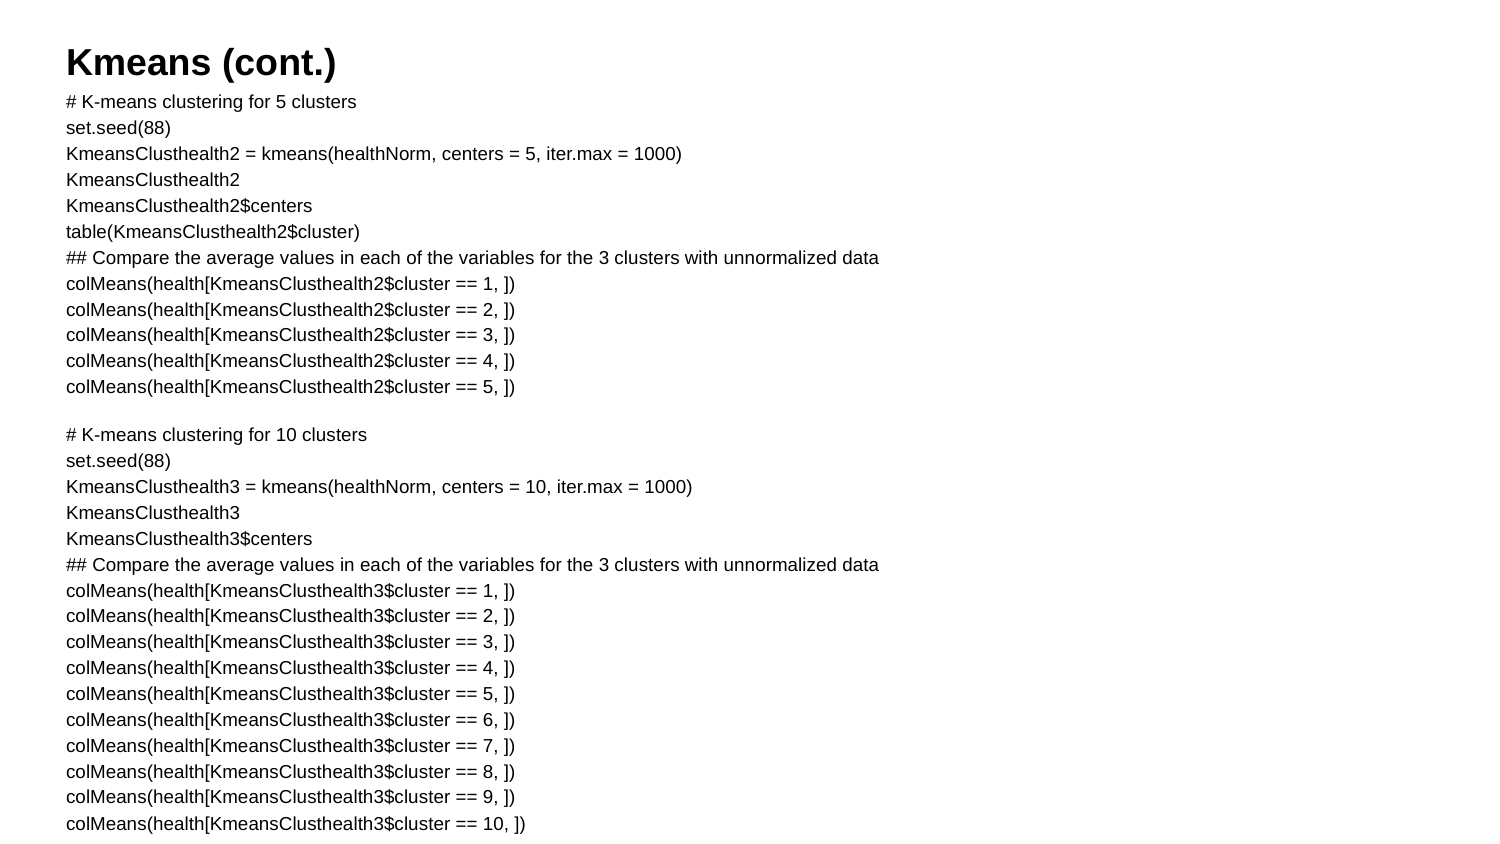

# Kmeans (cont.)
# K-means clustering for 5 clusters
set.seed(88)
KmeansClusthealth2 = kmeans(healthNorm, centers = 5, iter.max = 1000)
KmeansClusthealth2
KmeansClusthealth2$centers
table(KmeansClusthealth2$cluster)
## Compare the average values in each of the variables for the 3 clusters with unnormalized data
colMeans(health[KmeansClusthealth2$cluster == 1, ])
colMeans(health[KmeansClusthealth2$cluster == 2, ])
colMeans(health[KmeansClusthealth2$cluster == 3, ])
colMeans(health[KmeansClusthealth2$cluster == 4, ])
colMeans(health[KmeansClusthealth2$cluster == 5, ])

# K-means clustering for 10 clusters
set.seed(88)
KmeansClusthealth3 = kmeans(healthNorm, centers = 10, iter.max = 1000)
KmeansClusthealth3
KmeansClusthealth3$centers
## Compare the average values in each of the variables for the 3 clusters with unnormalized data
colMeans(health[KmeansClusthealth3$cluster == 1, ])
colMeans(health[KmeansClusthealth3$cluster == 2, ])
colMeans(health[KmeansClusthealth3$cluster == 3, ])
colMeans(health[KmeansClusthealth3$cluster == 4, ])
colMeans(health[KmeansClusthealth3$cluster == 5, ])
colMeans(health[KmeansClusthealth3$cluster == 6, ])
colMeans(health[KmeansClusthealth3$cluster == 7, ])
colMeans(health[KmeansClusthealth3$cluster == 8, ])
colMeans(health[KmeansClusthealth3$cluster == 9, ])
colMeans(health[KmeansClusthealth3$cluster == 10, ])